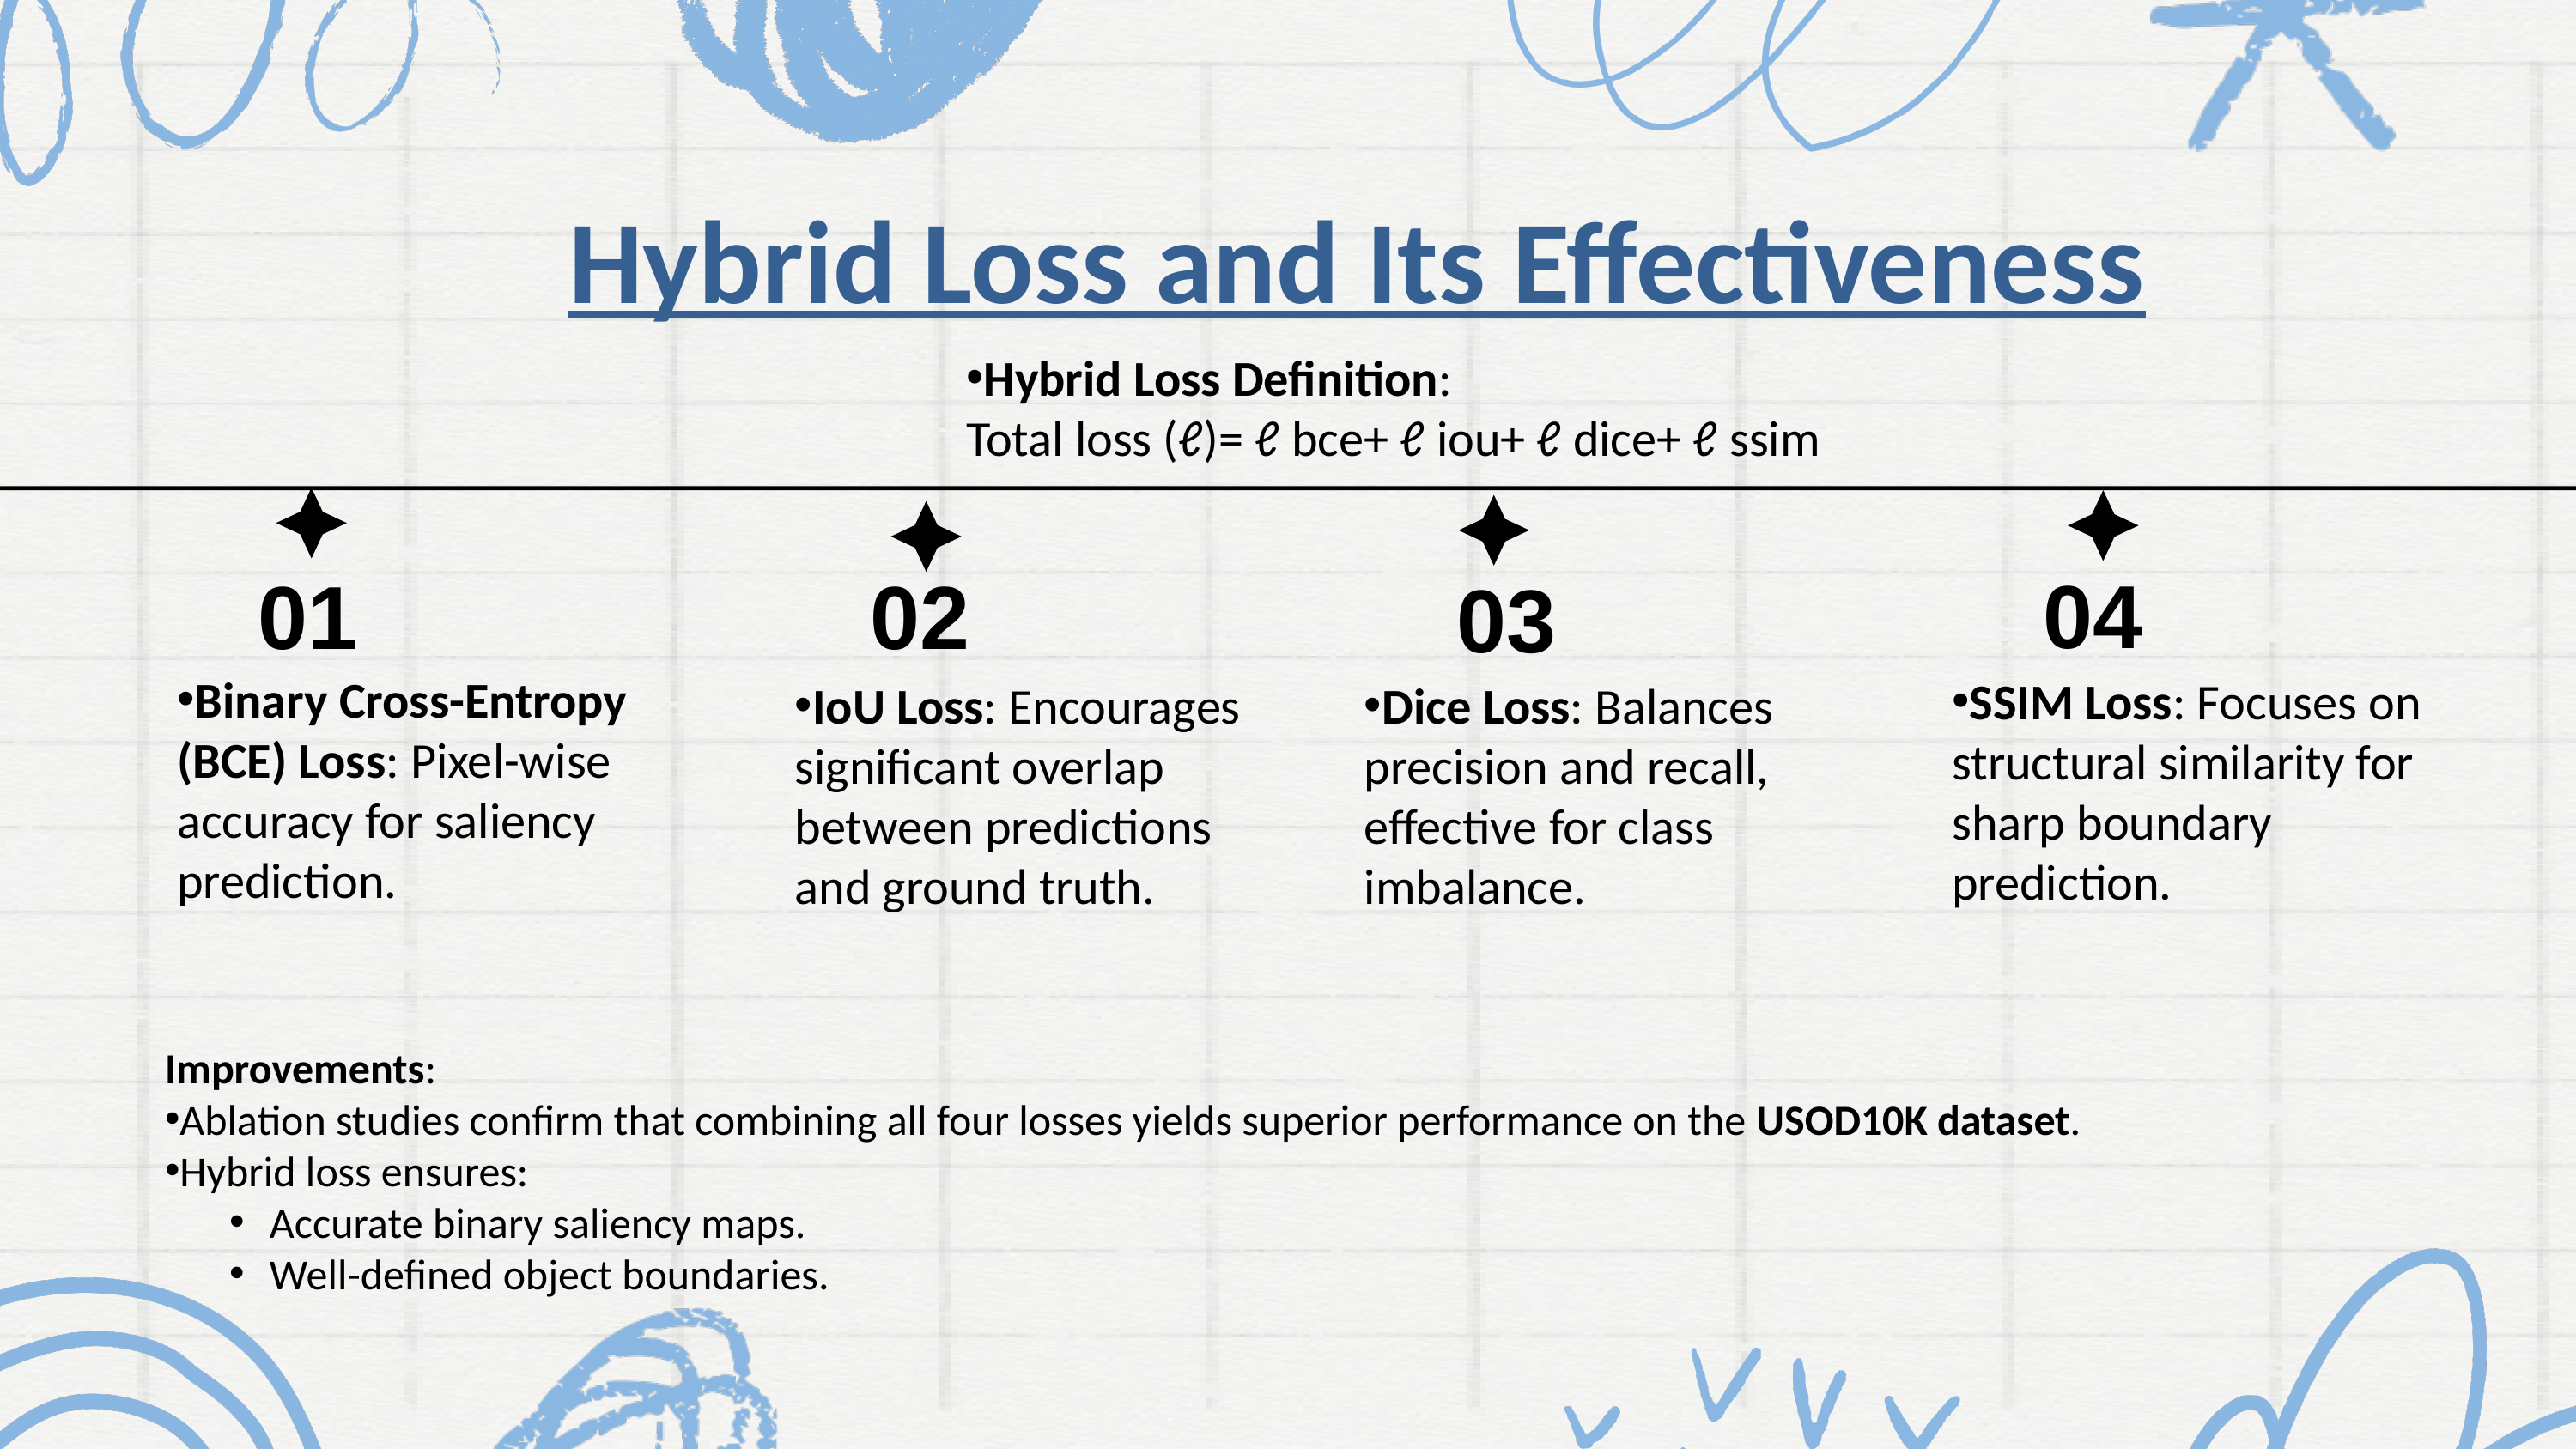

Hybrid Loss and Its Effectiveness
Hybrid Loss Definition:
Total loss (ℓ)= ℓ bce+ ℓ iou+ ℓ dice+ ℓ ssim

04
02
01
03
Binary Cross-Entropy (BCE) Loss: Pixel-wise accuracy for saliency prediction.
SSIM Loss: Focuses on structural similarity for sharp boundary prediction.
Dice Loss: Balances precision and recall, effective for class imbalance.
IoU Loss: Encourages significant overlap between predictions and ground truth.
Improvements:
Ablation studies confirm that combining all four losses yields superior performance on the USOD10K dataset.
Hybrid loss ensures:
Accurate binary saliency maps.
Well-defined object boundaries.